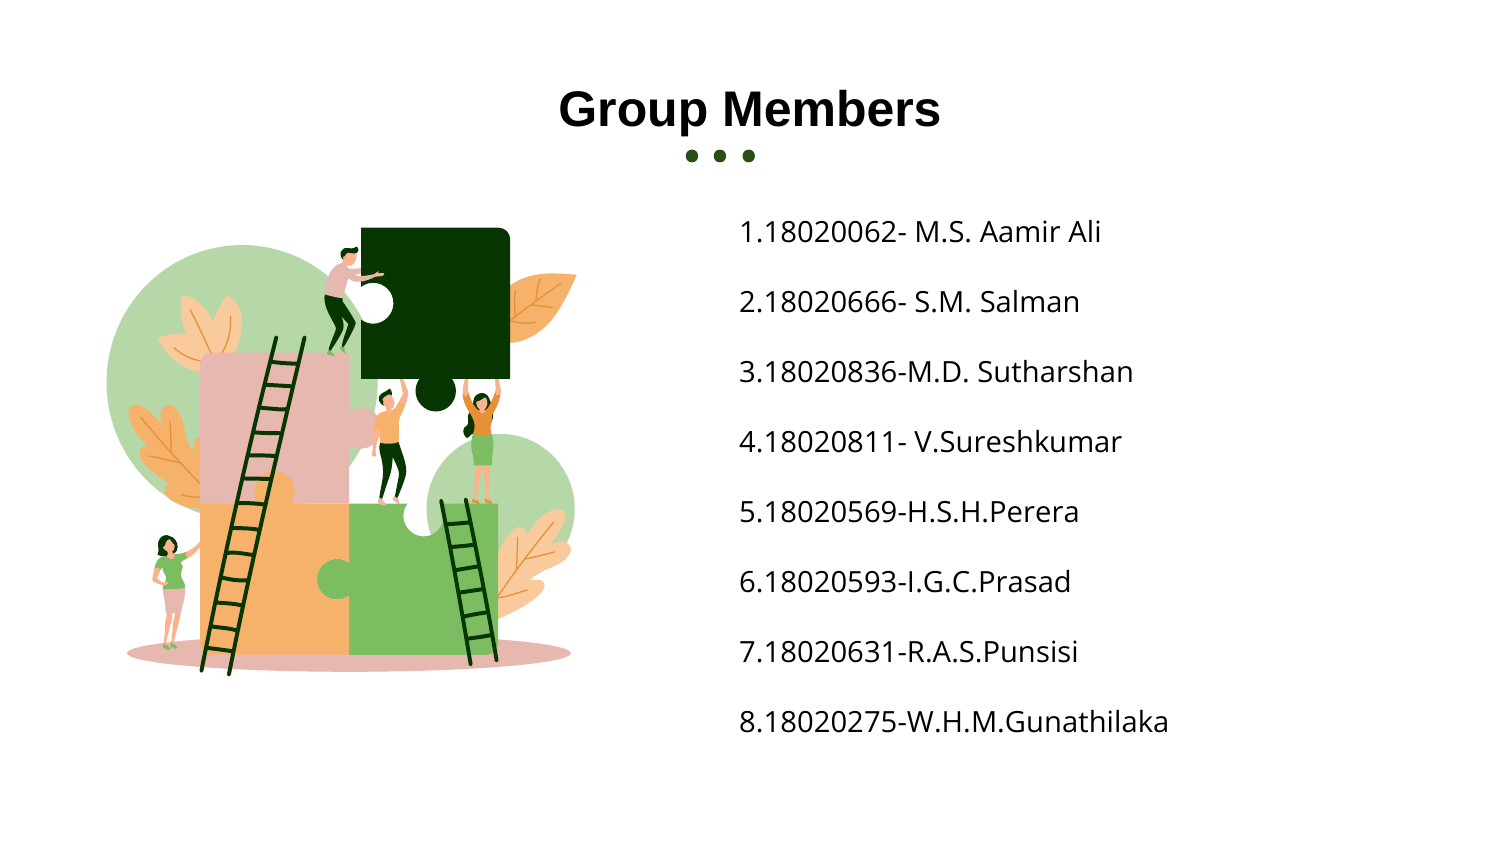

# Group Members

1.18020062- M.S. Aamir Ali

2.18020666- S.M. Salman

3.18020836-M.D. Sutharshan

4.18020811- V.Sureshkumar

5.18020569-H.S.H.Perera

6.18020593-I.G.C.Prasad

7.18020631-R.A.S.Punsisi

8.18020275-W.H.M.Gunathilaka